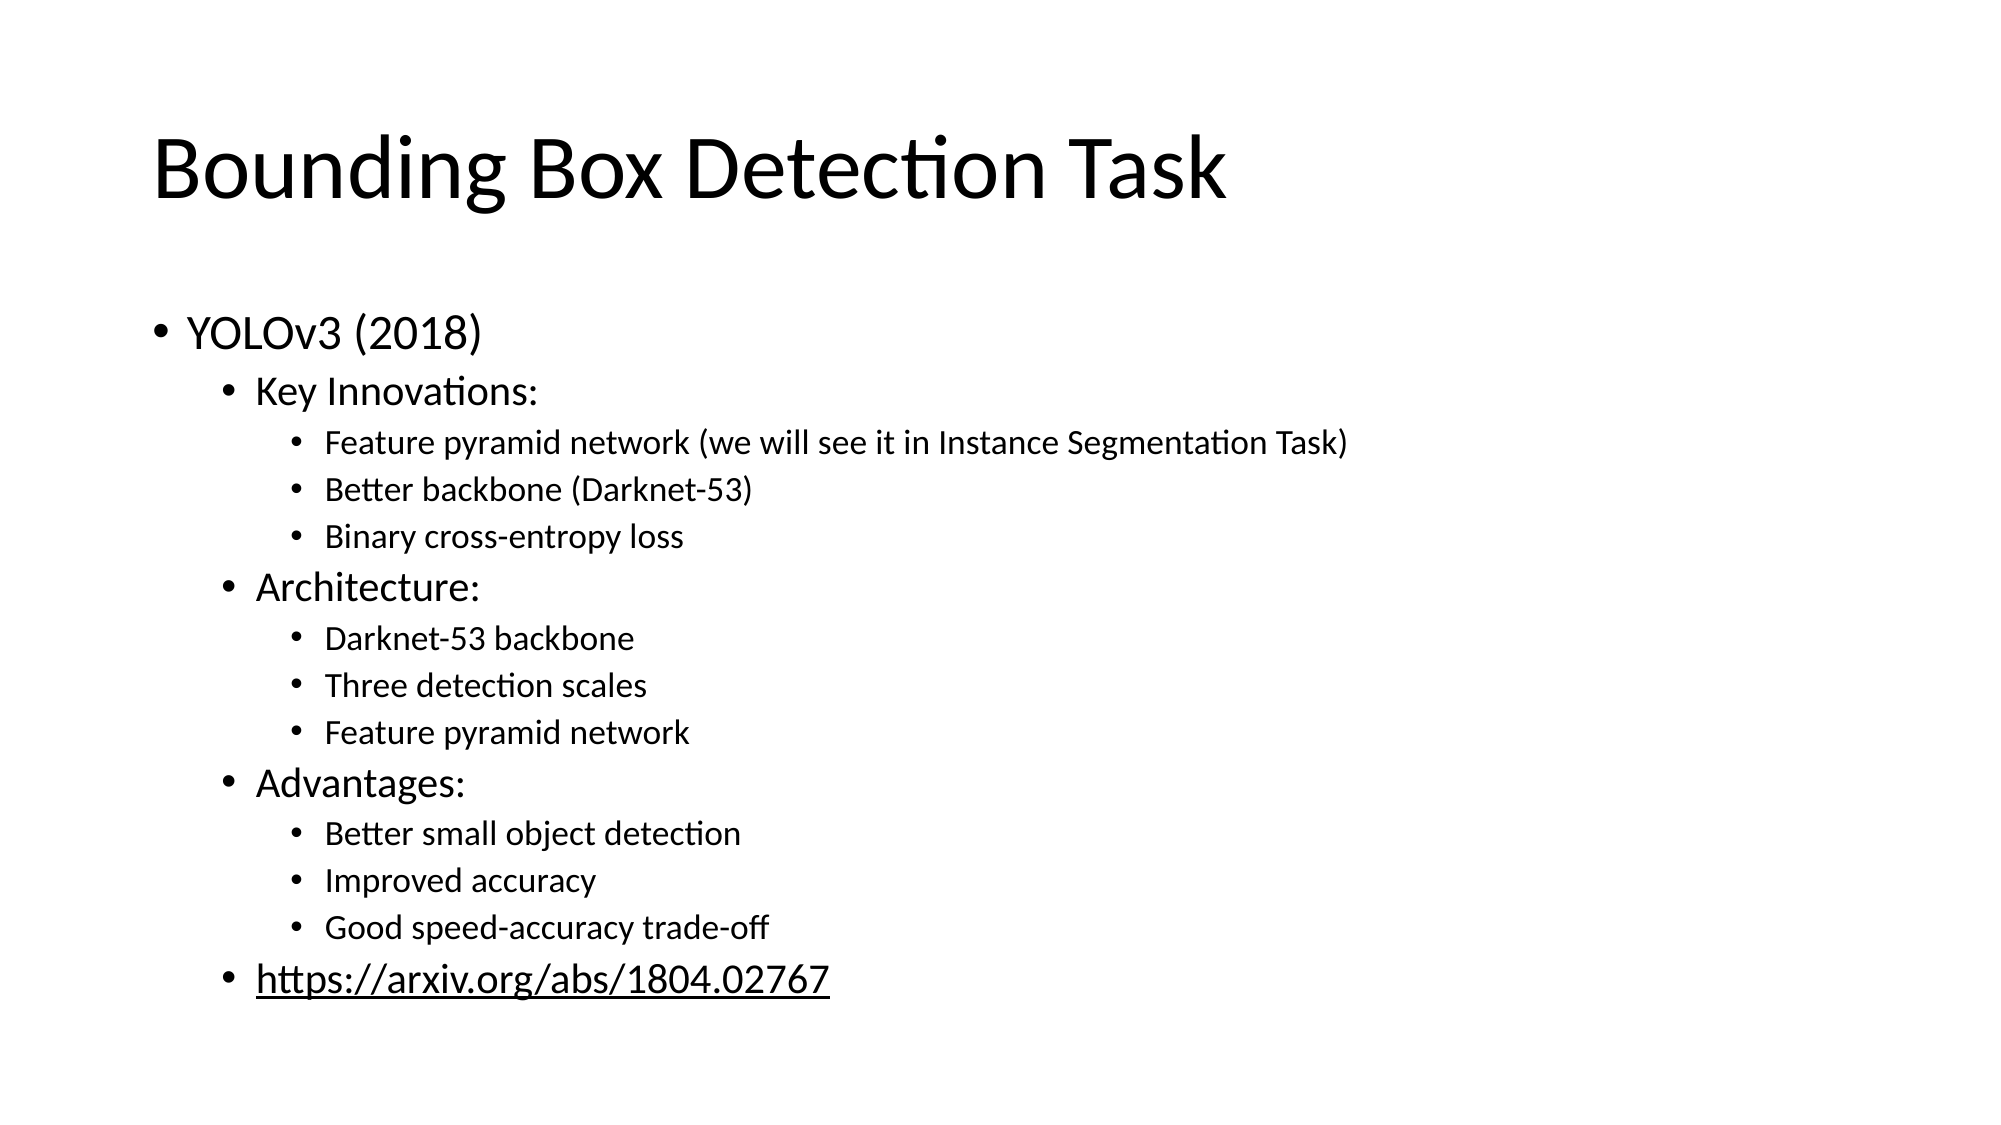

# Bounding Box Detection Task
YOLOv3 (2018)
Key Innovations:
Feature pyramid network (we will see it in Instance Segmentation Task)
Better backbone (Darknet-53)
Binary cross-entropy loss
Architecture:
Darknet-53 backbone
Three detection scales
Feature pyramid network
Advantages:
Better small object detection
Improved accuracy
Good speed-accuracy trade-off
https://arxiv.org/abs/1804.02767